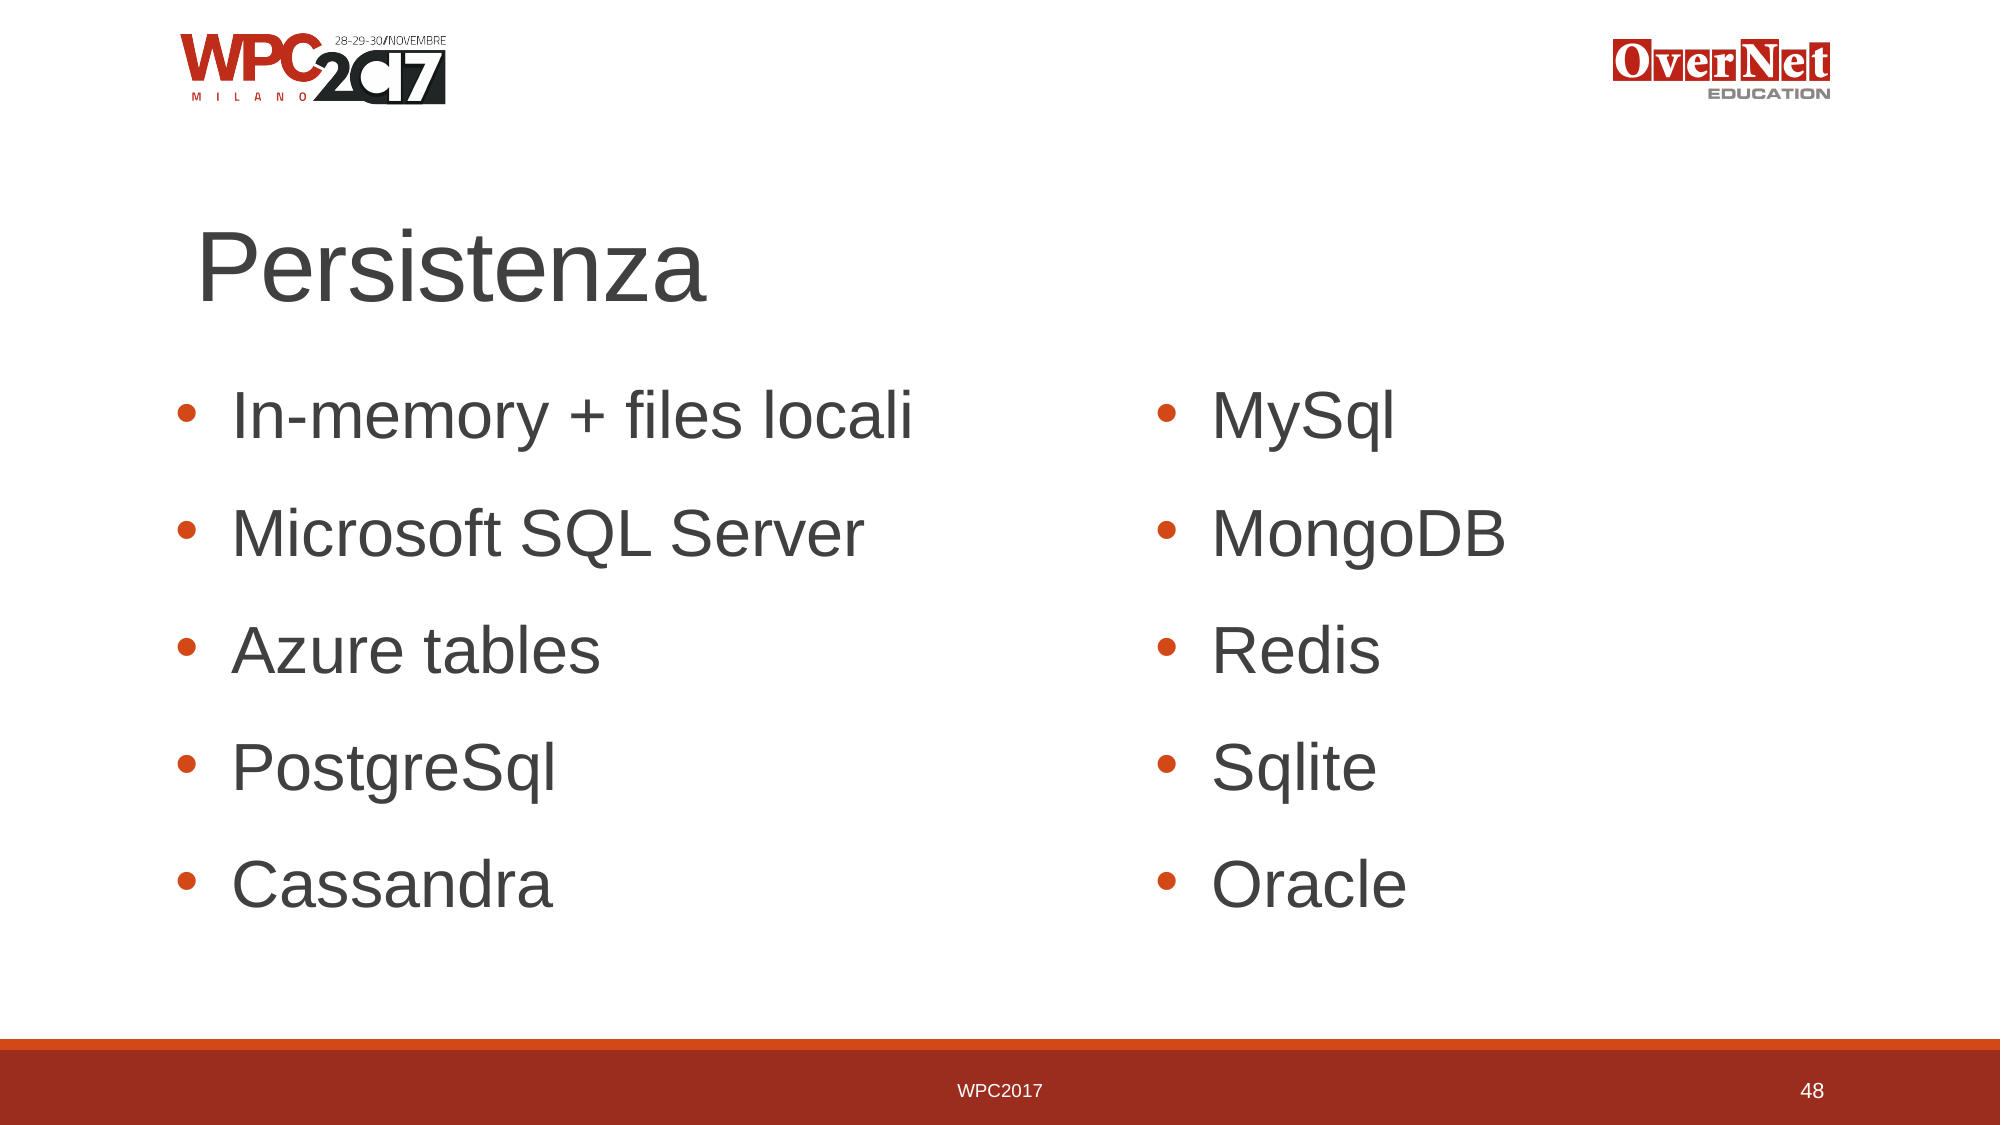

# Persistenza
MySql
MongoDB
Redis
Sqlite
Oracle

In-memory + files locali
Microsoft SQL Server
Azure tables
PostgreSql
Cassandra
WPC2017
48